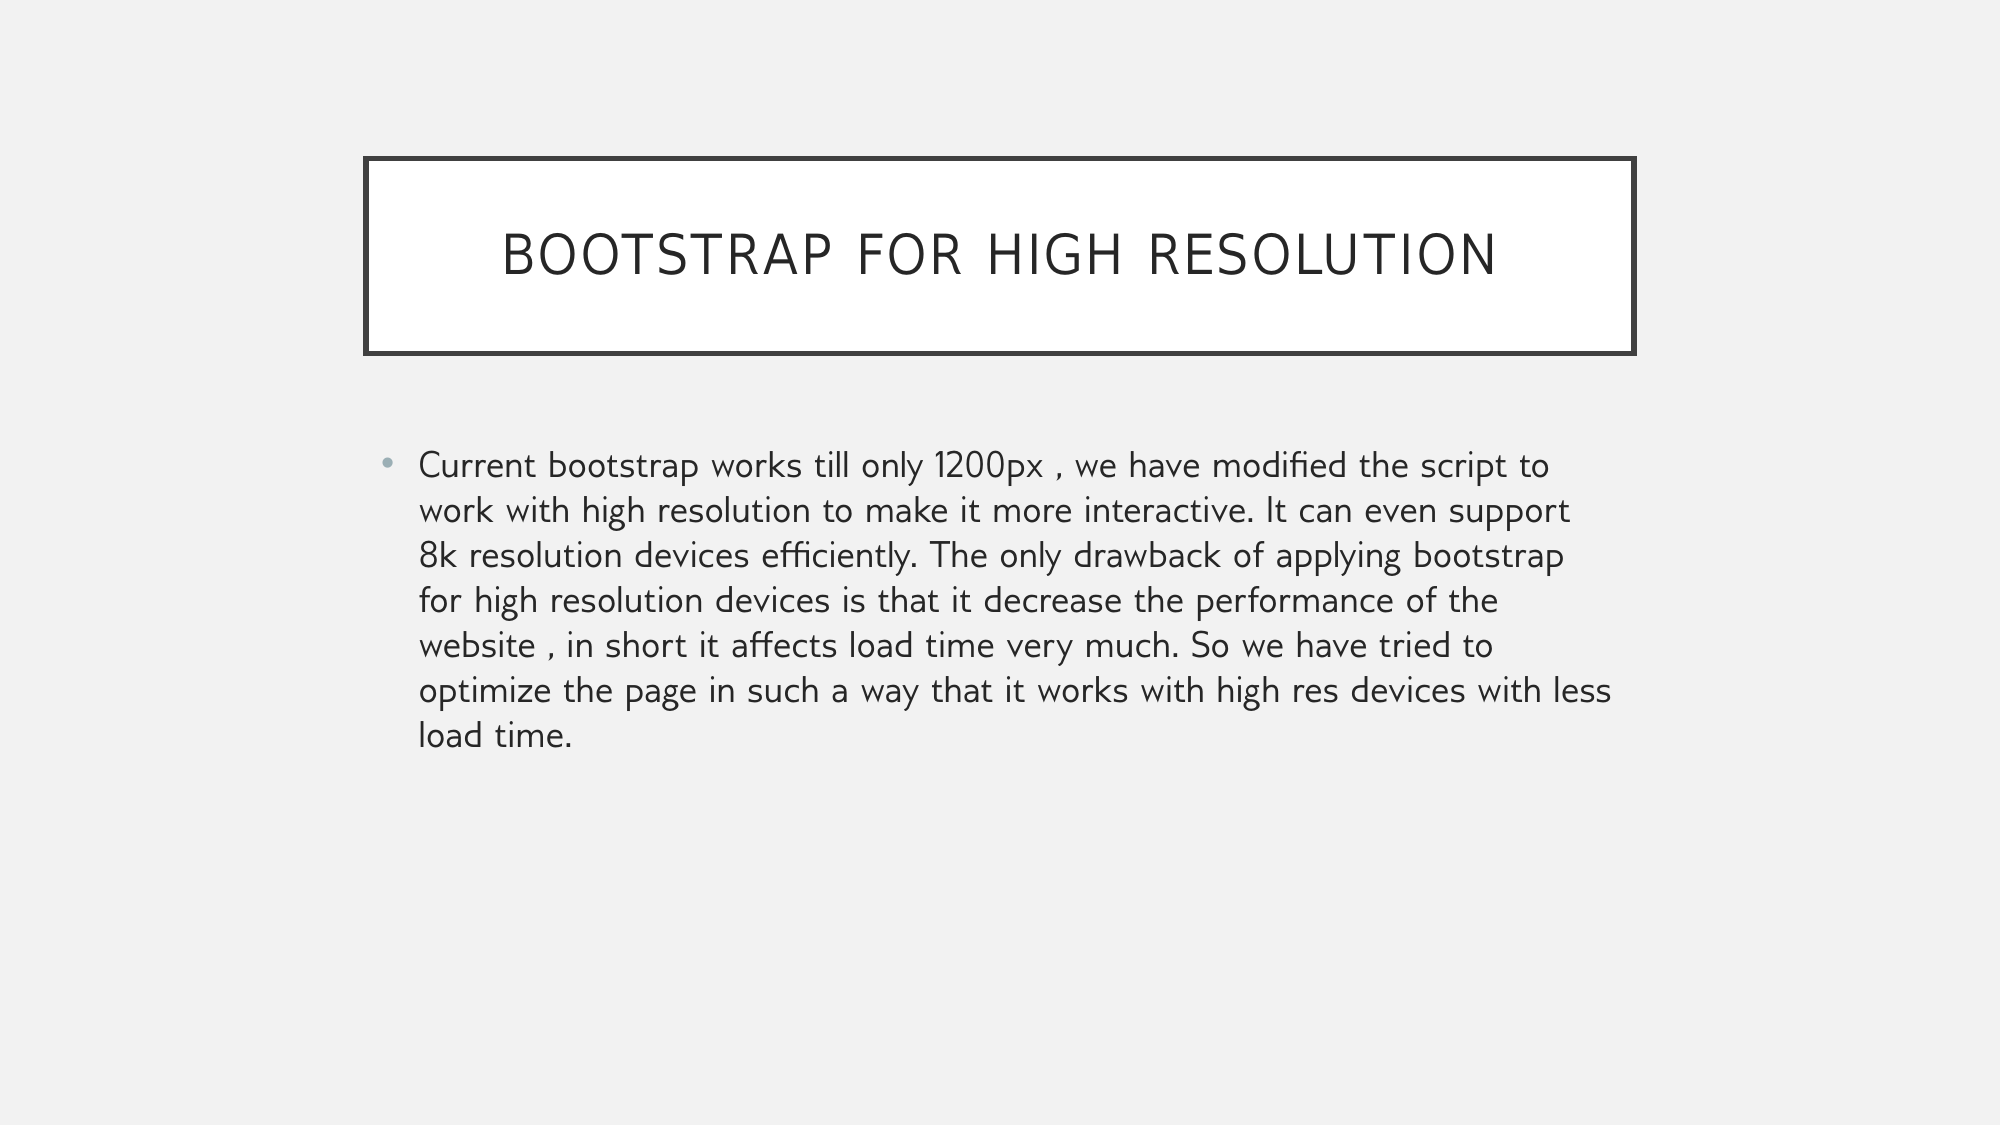

# Bootstrap for high resolution
Current bootstrap works till only 1200px , we have modified the script to work with high resolution to make it more interactive. It can even support 8k resolution devices efficiently. The only drawback of applying bootstrap for high resolution devices is that it decrease the performance of the website , in short it affects load time very much. So we have tried to optimize the page in such a way that it works with high res devices with less load time.